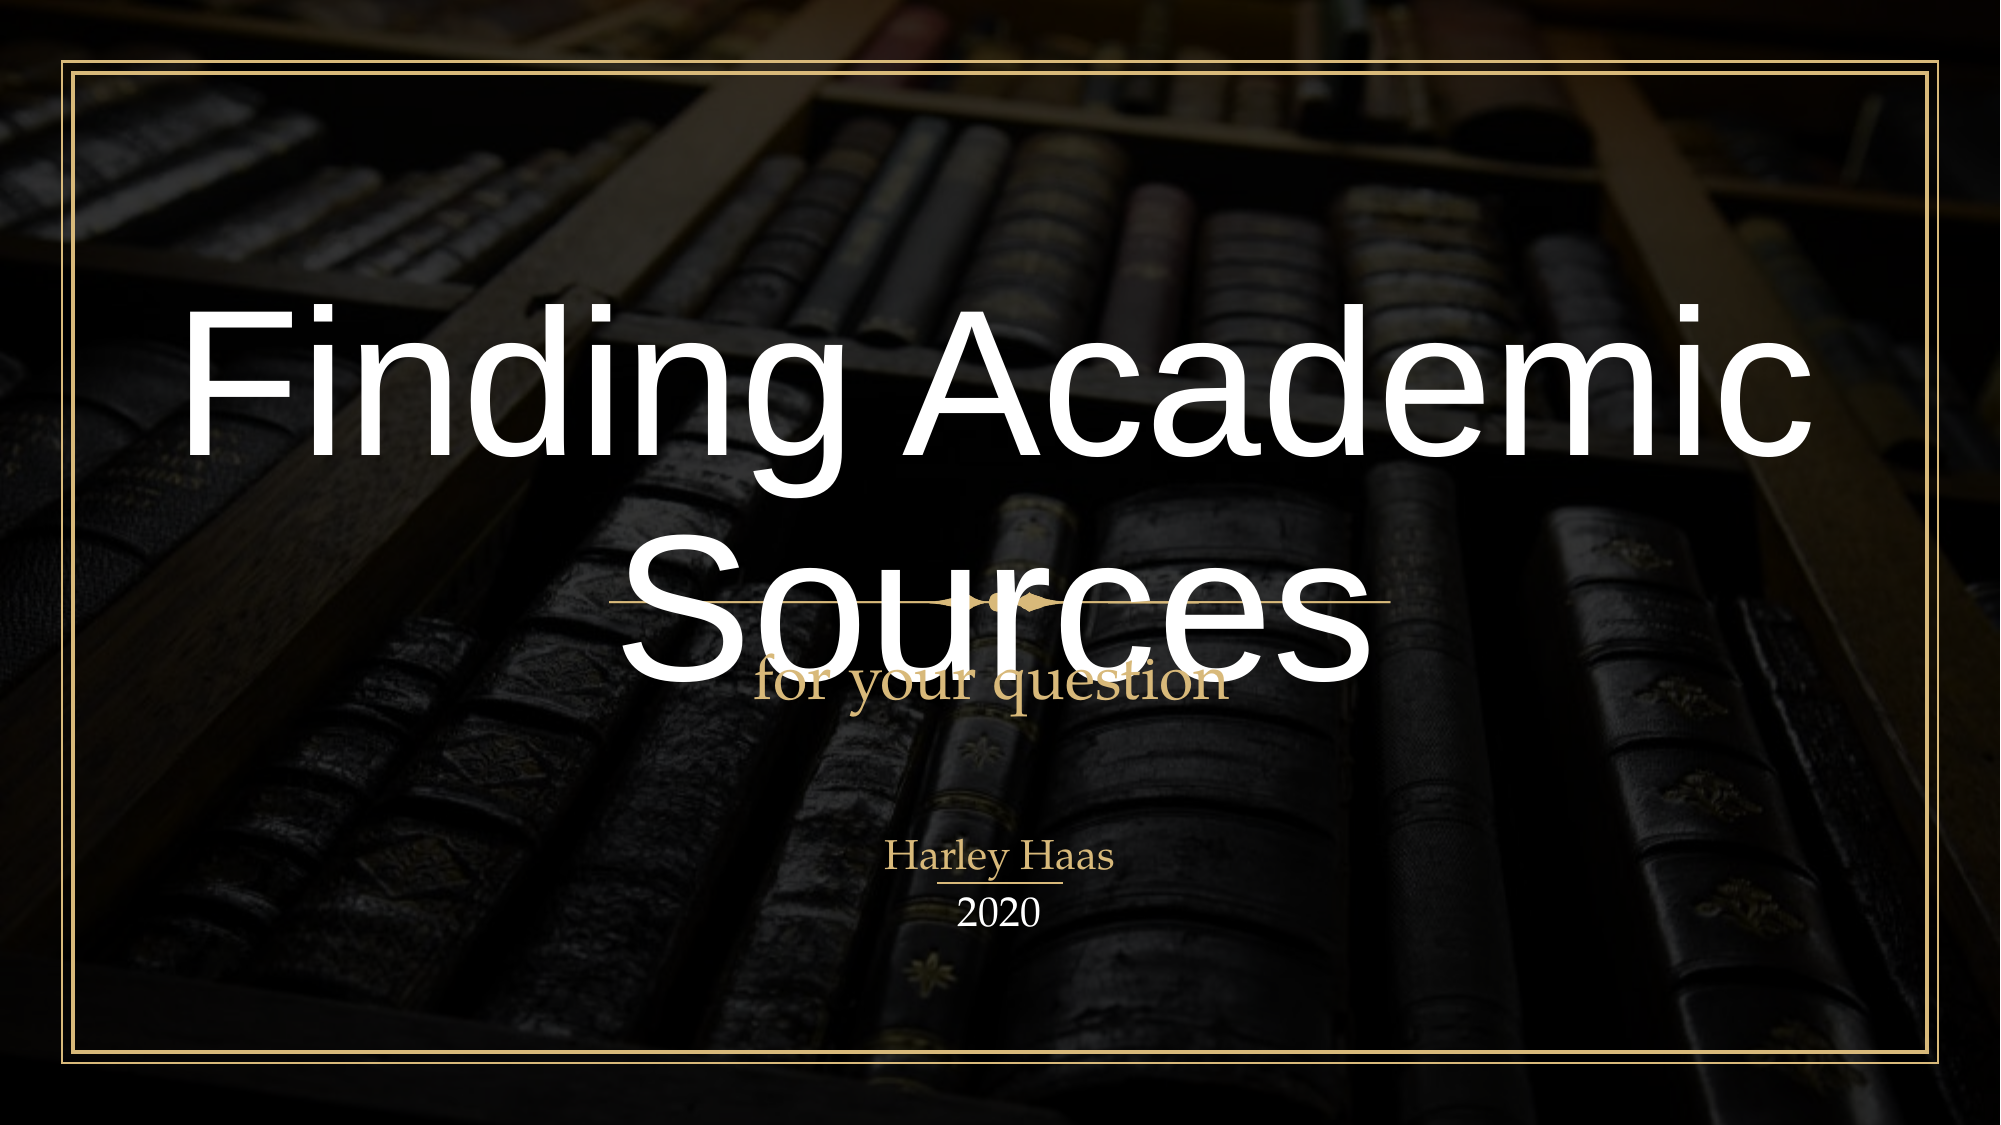

# Finding Academic Sources
for your question
Harley Haas
2020